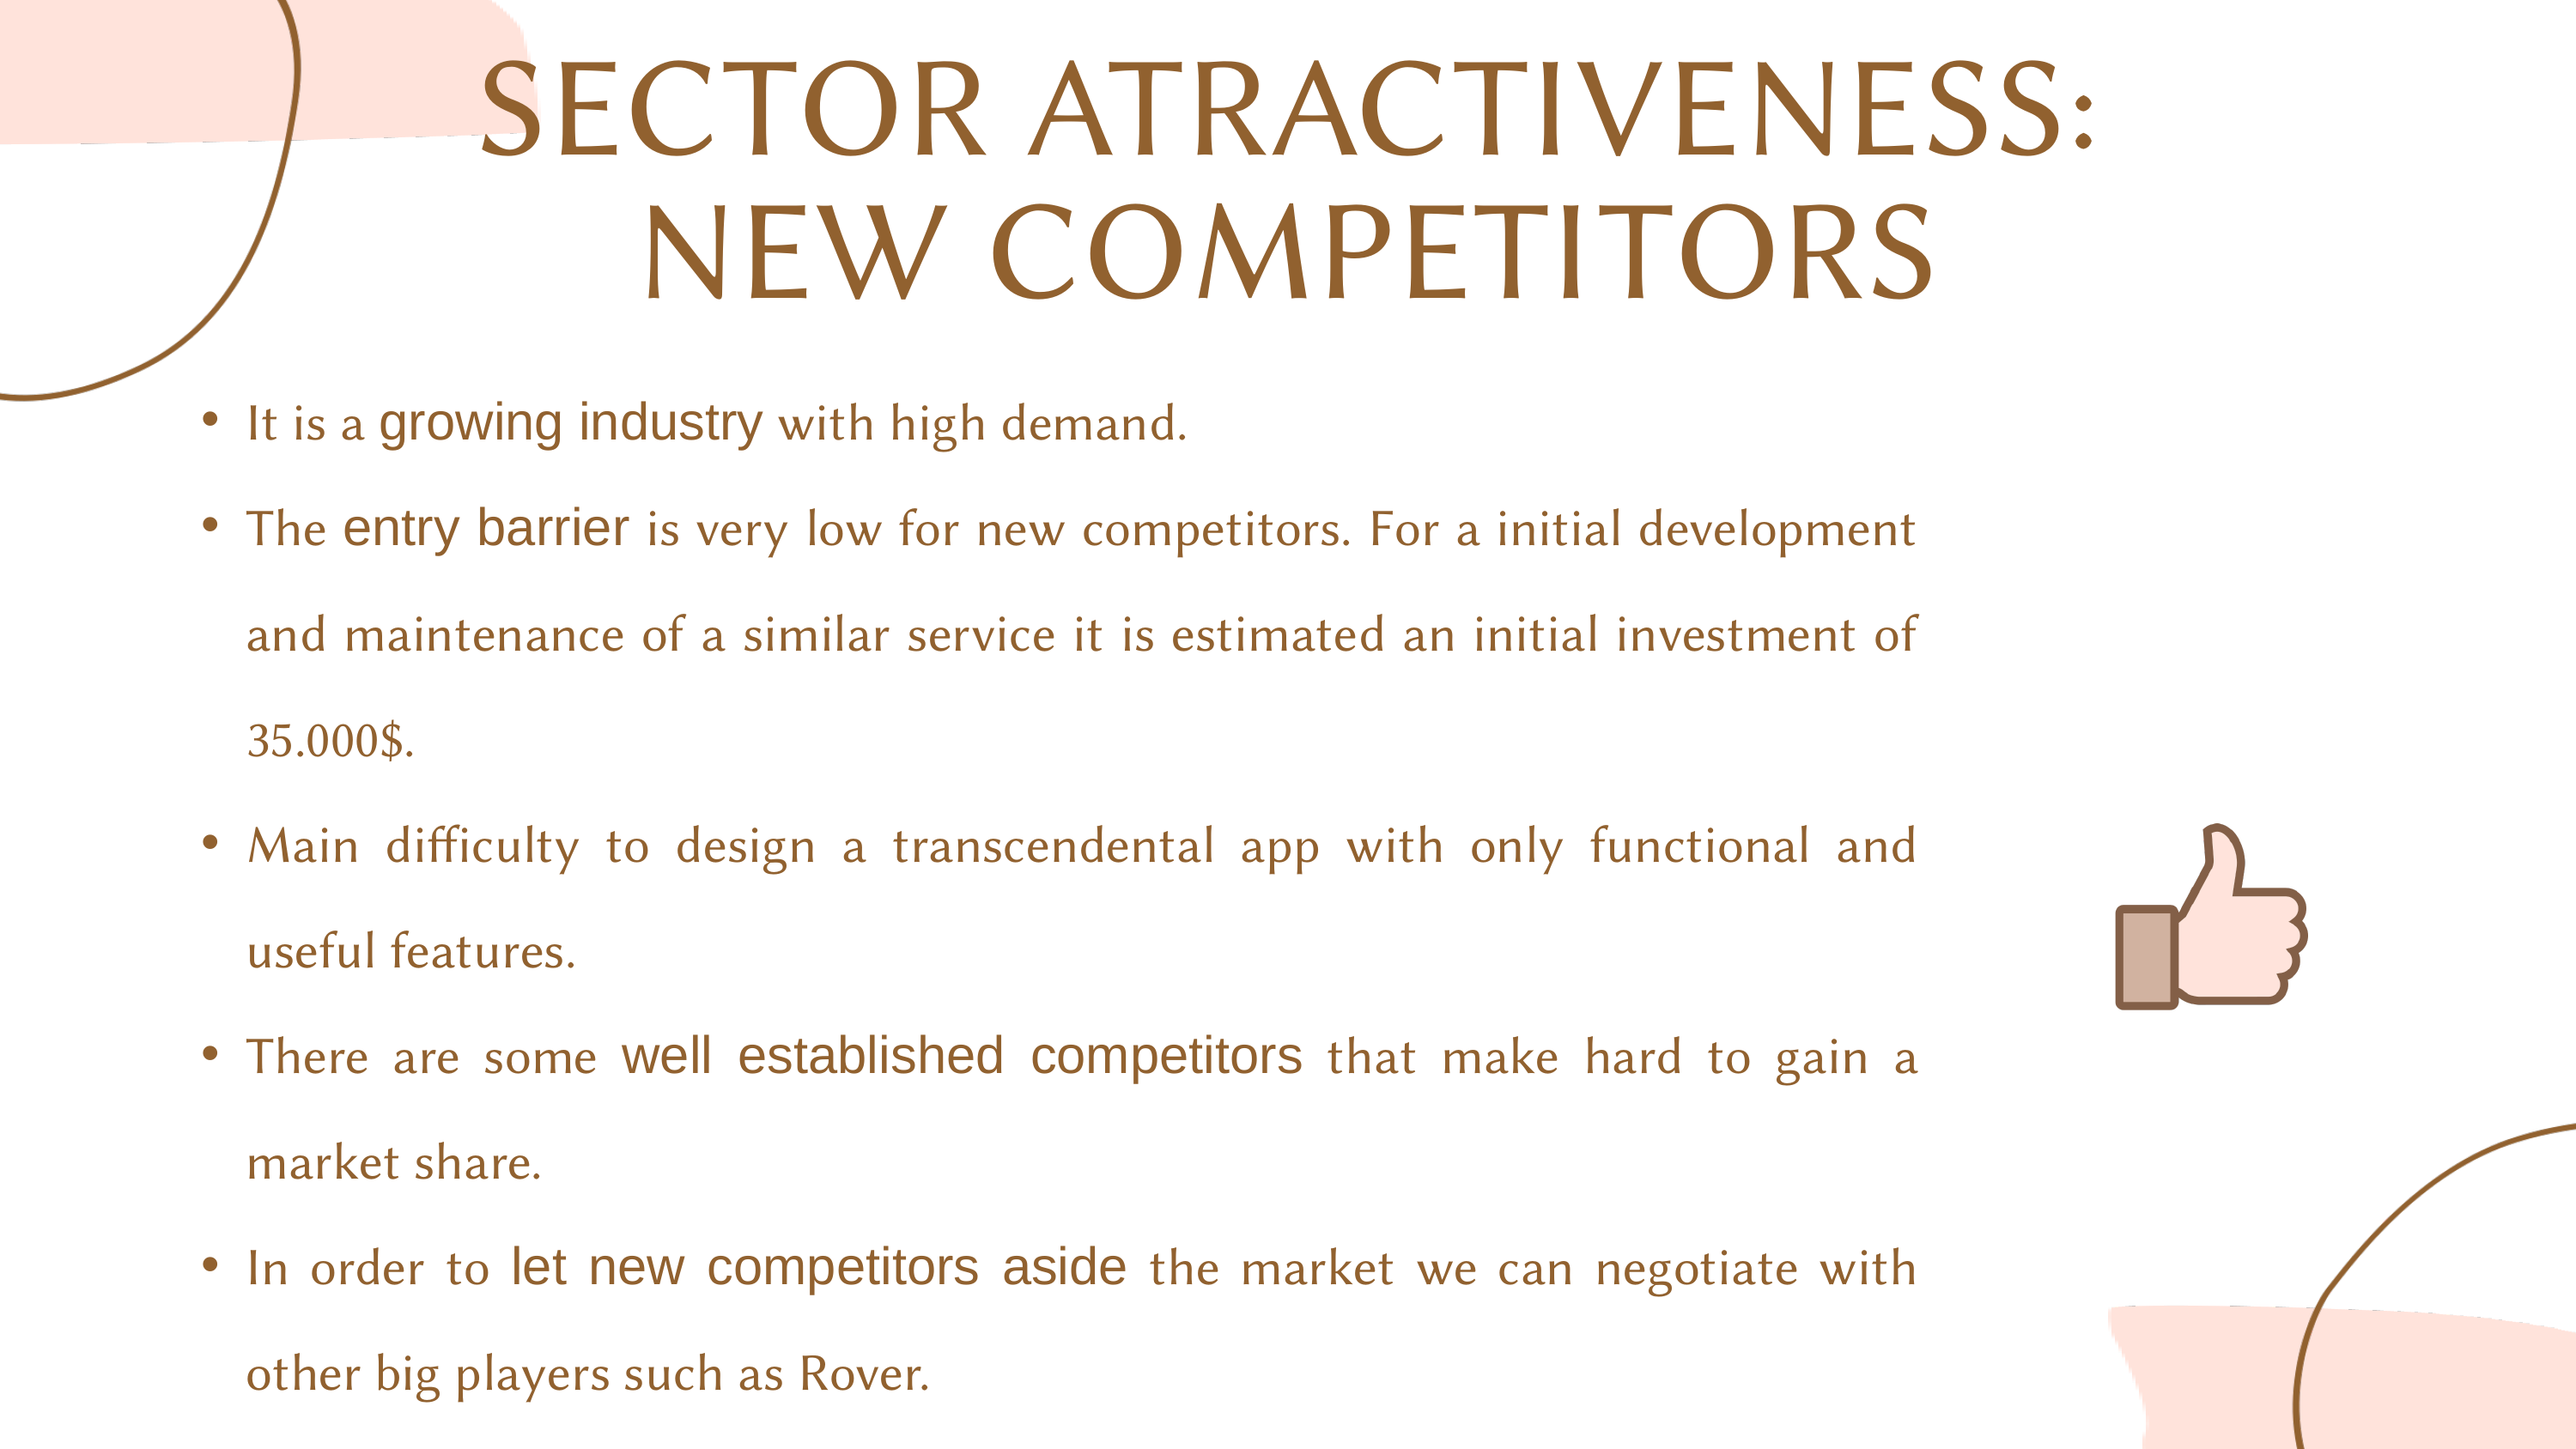

SECTOR ATRACTIVENESS:
NEW COMPETITORS
It is a growing industry with high demand.
The entry barrier is very low for new competitors. For a initial development and maintenance of a similar service it is estimated an initial investment of 35.000$.
Main difficulty to design a transcendental app with only functional and useful features.
There are some well established competitors that make hard to gain a market share.
In order to let new competitors aside the market we can negotiate with other big players such as Rover.